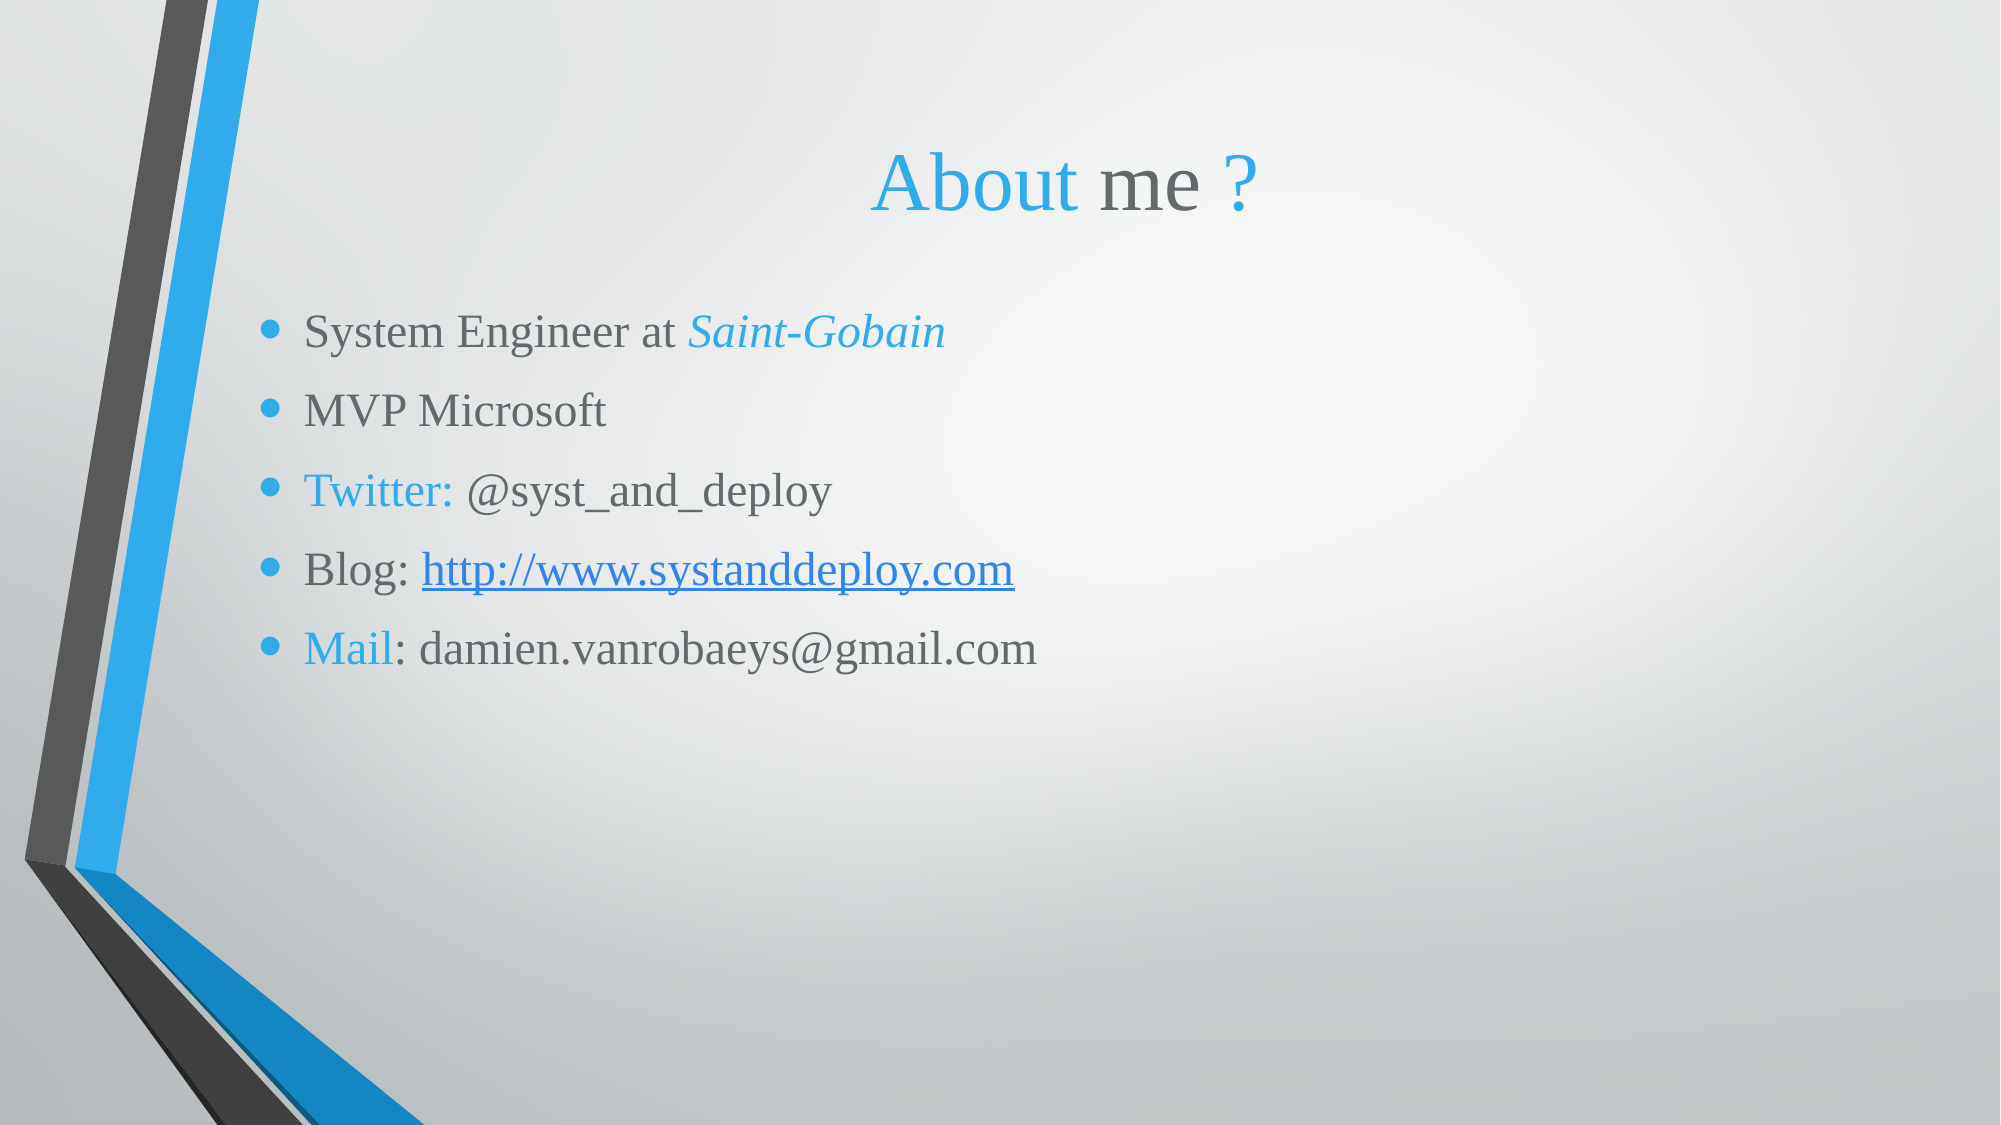

# About me ?
System Engineer at Saint-Gobain
MVP Microsoft
Twitter: @syst_and_deploy
Blog: http://www.systanddeploy.com
Mail: damien.vanrobaeys@gmail.com